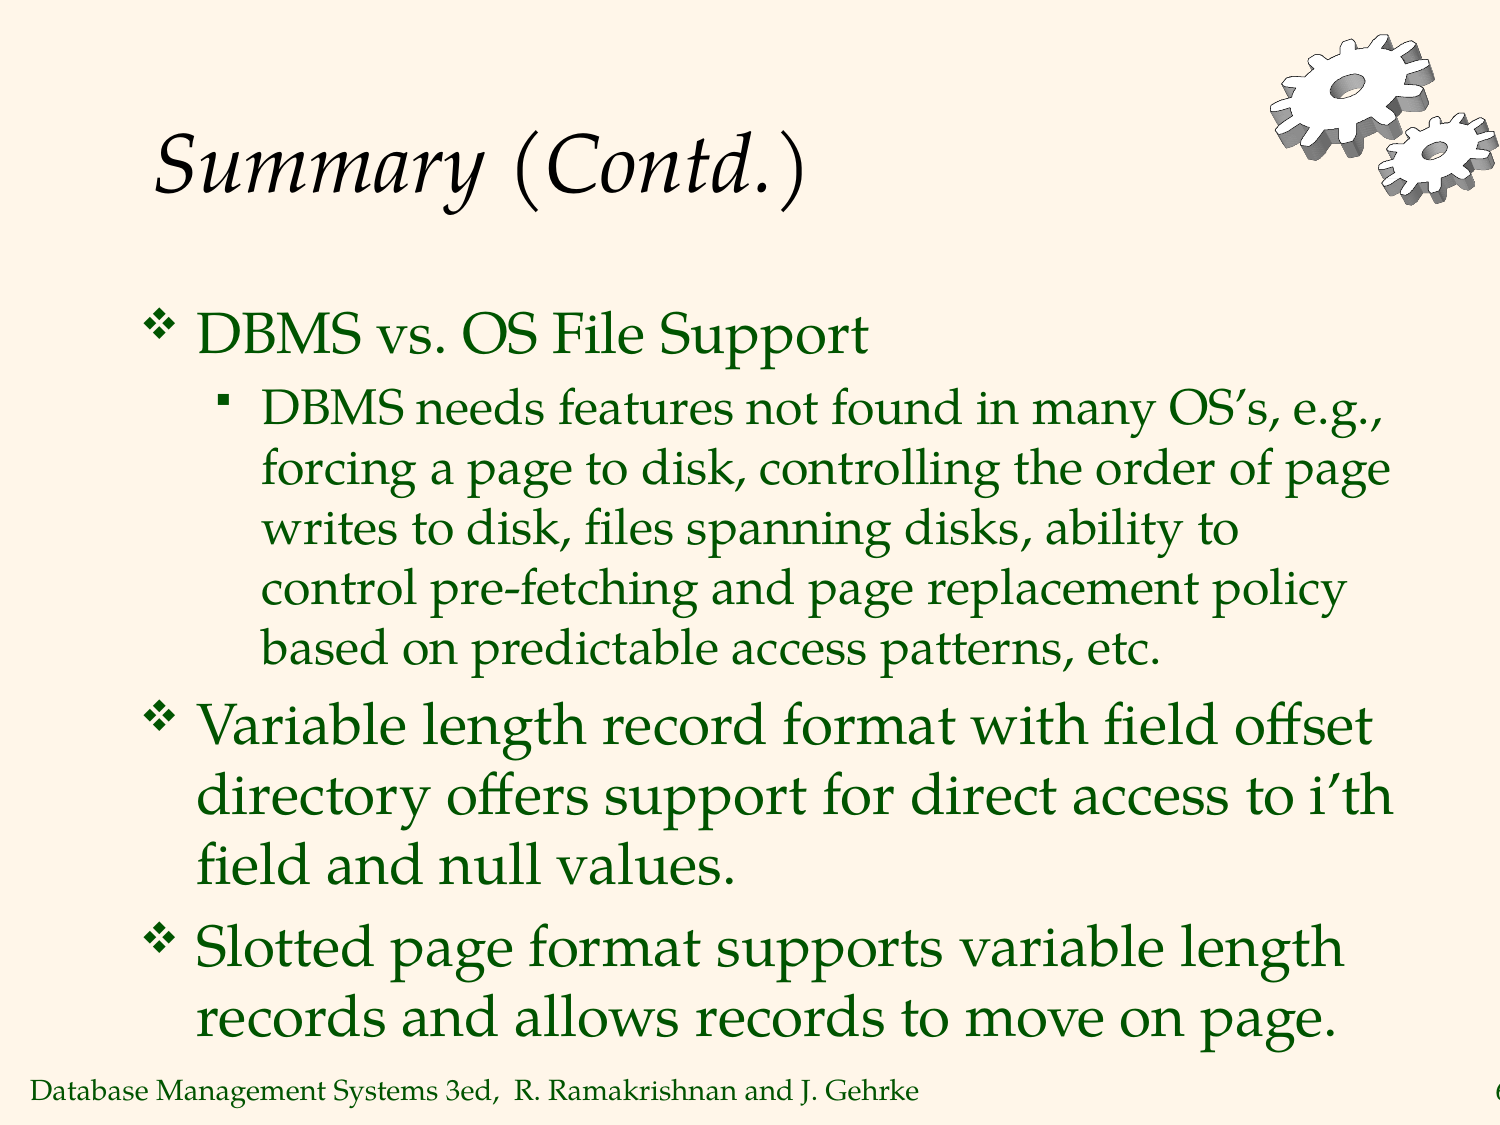

# Summary (Contd.)
DBMS vs. OS File Support
DBMS needs features not found in many OS’s, e.g., forcing a page to disk, controlling the order of page writes to disk, files spanning disks, ability to control pre-fetching and page replacement policy based on predictable access patterns, etc.
Variable length record format with field offset directory offers support for direct access to i’th field and null values.
Slotted page format supports variable length records and allows records to move on page.